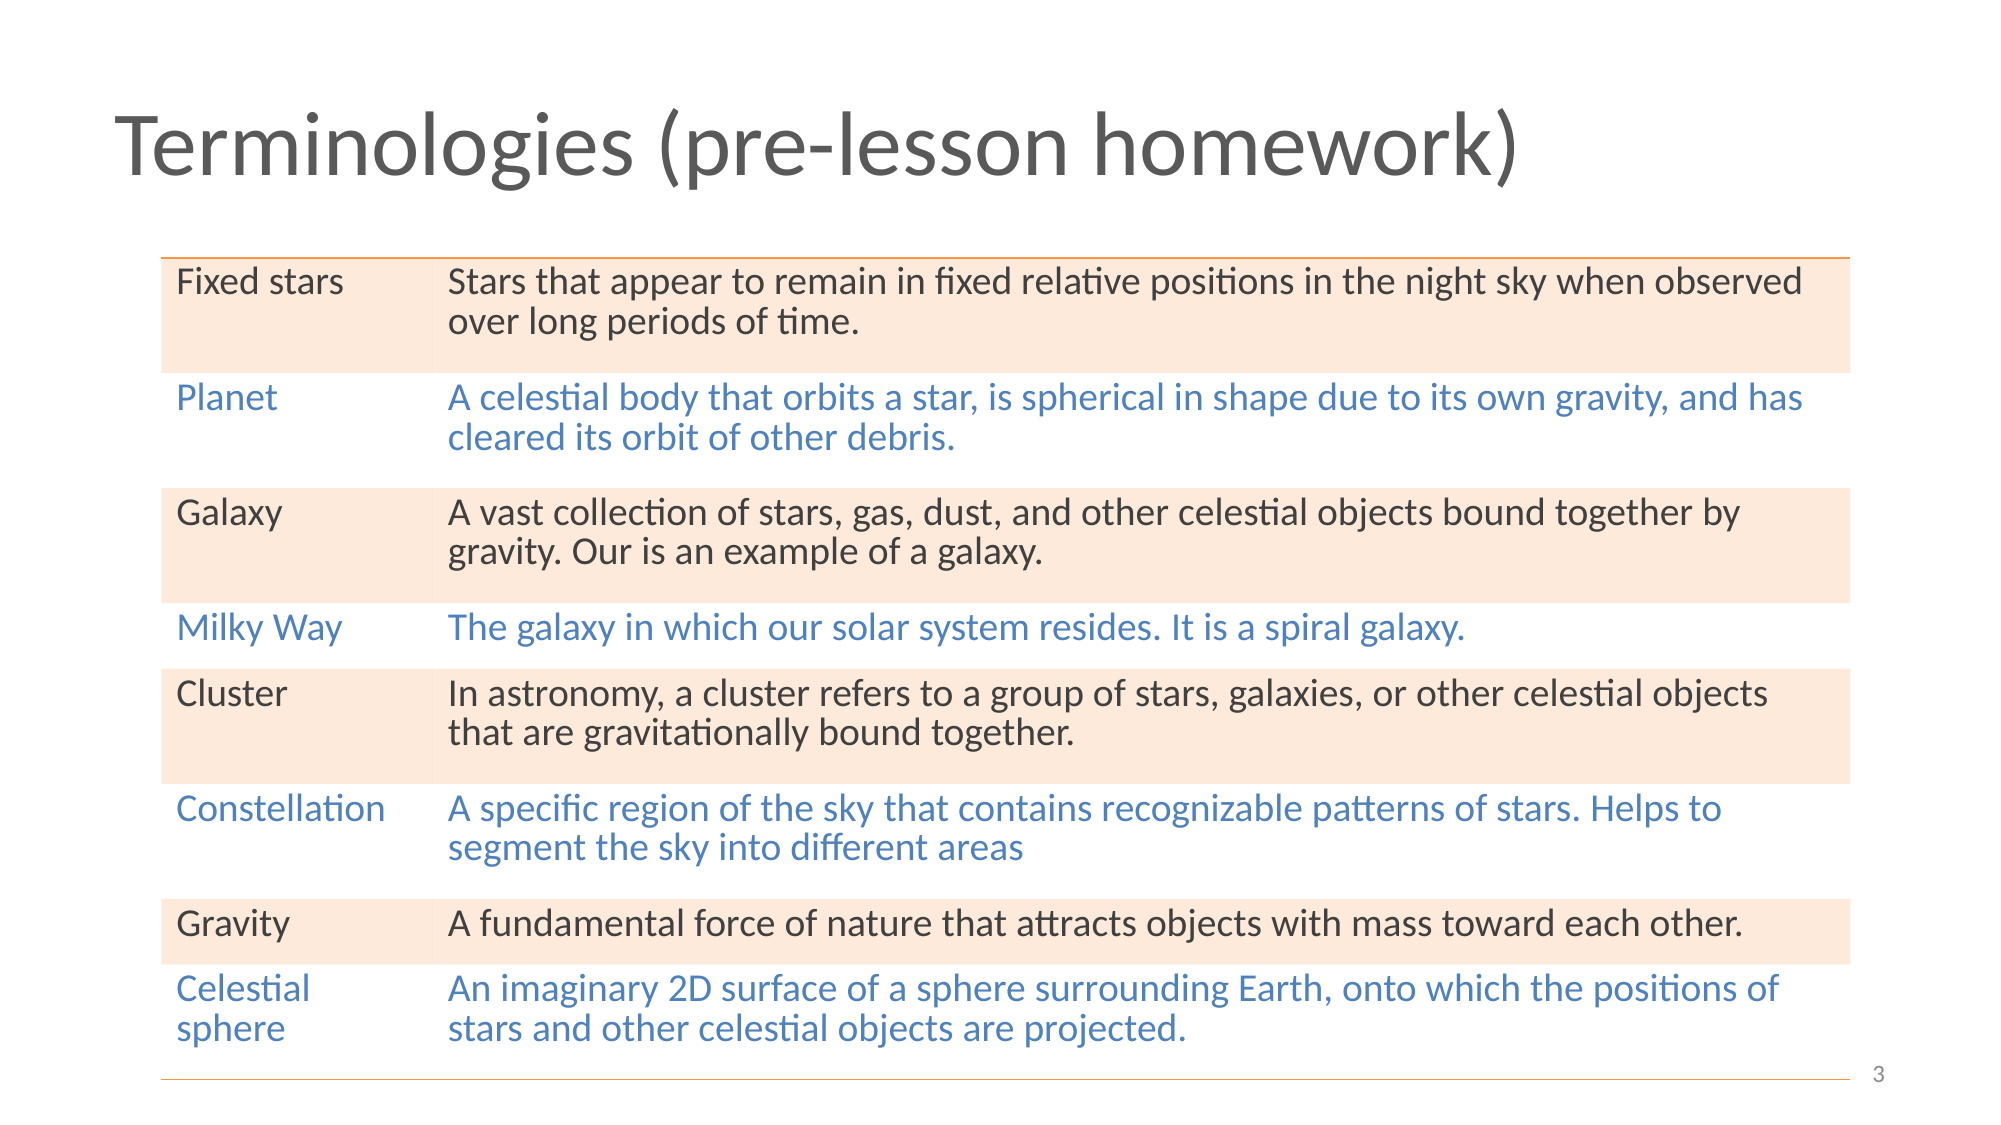

Terminologies (pre-lesson homework)
| Fixed stars | Stars that appear to remain in fixed relative positions in the night sky when observed over long periods of time. |
| --- | --- |
| Planet | A celestial body that orbits a star, is spherical in shape due to its own gravity, and has cleared its orbit of other debris. |
| Galaxy | A vast collection of stars, gas, dust, and other celestial objects bound together by gravity. Our is an example of a galaxy. |
| Milky Way | The galaxy in which our solar system resides. It is a spiral galaxy. |
| Cluster | In astronomy, a cluster refers to a group of stars, galaxies, or other celestial objects that are gravitationally bound together. |
| Constellation | A specific region of the sky that contains recognizable patterns of stars. Helps to segment the sky into different areas |
| Gravity | A fundamental force of nature that attracts objects with mass toward each other. |
| Celestial sphere | An imaginary 2D surface of a sphere surrounding Earth, onto which the positions of stars and other celestial objects are projected. |
3